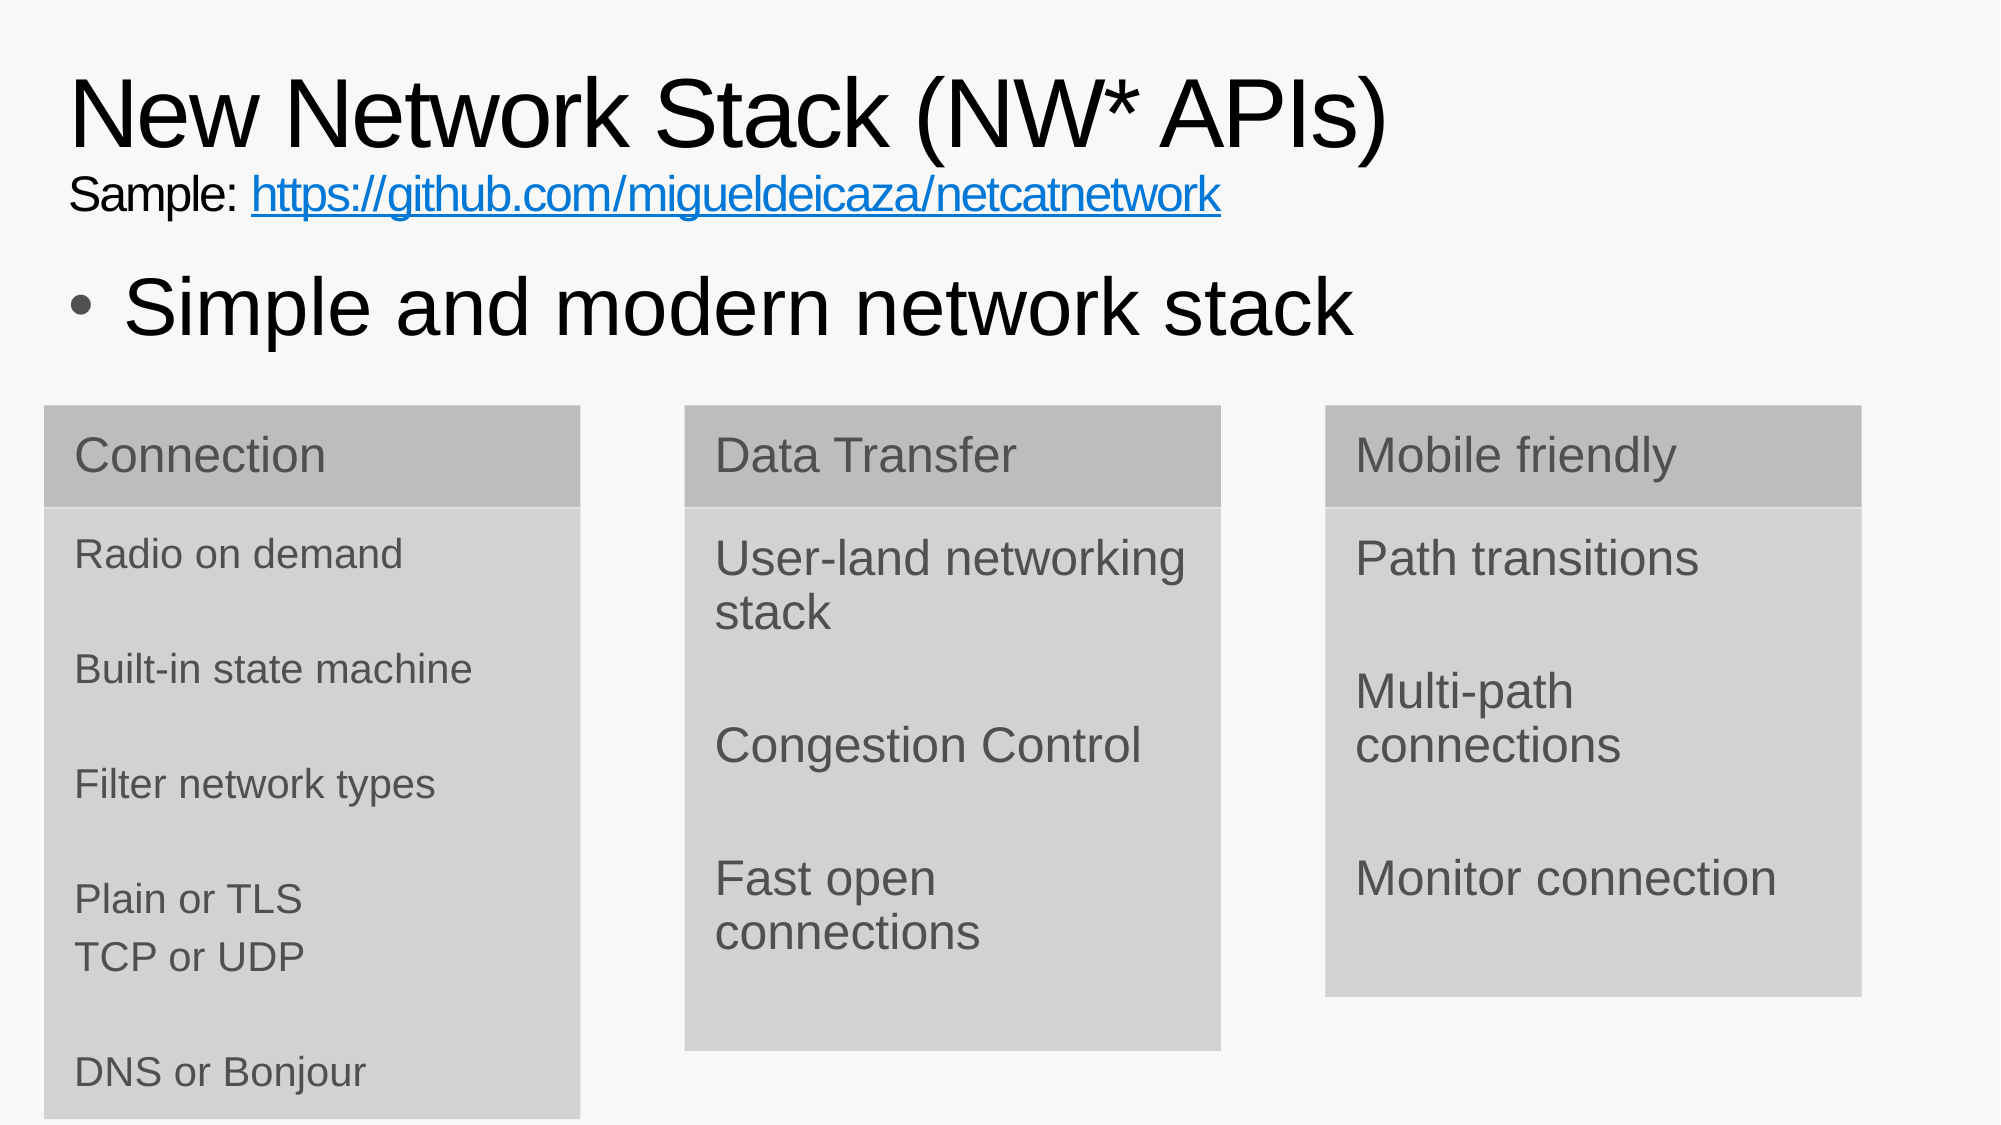

# New Network Stack (NW* APIs) Sample: https://github.com/migueldeicaza/netcatnetwork
Simple and modern network stack

Connection
Data Transfer
Mobile friendly
Radio on demand

Built-in state machine

Filter network types

Plain or TLS
TCP or UDP

DNS or Bonjour
User-land networking stack

Congestion Control

Fast open connections

Path transitions

Multi-path connections

Monitor connection